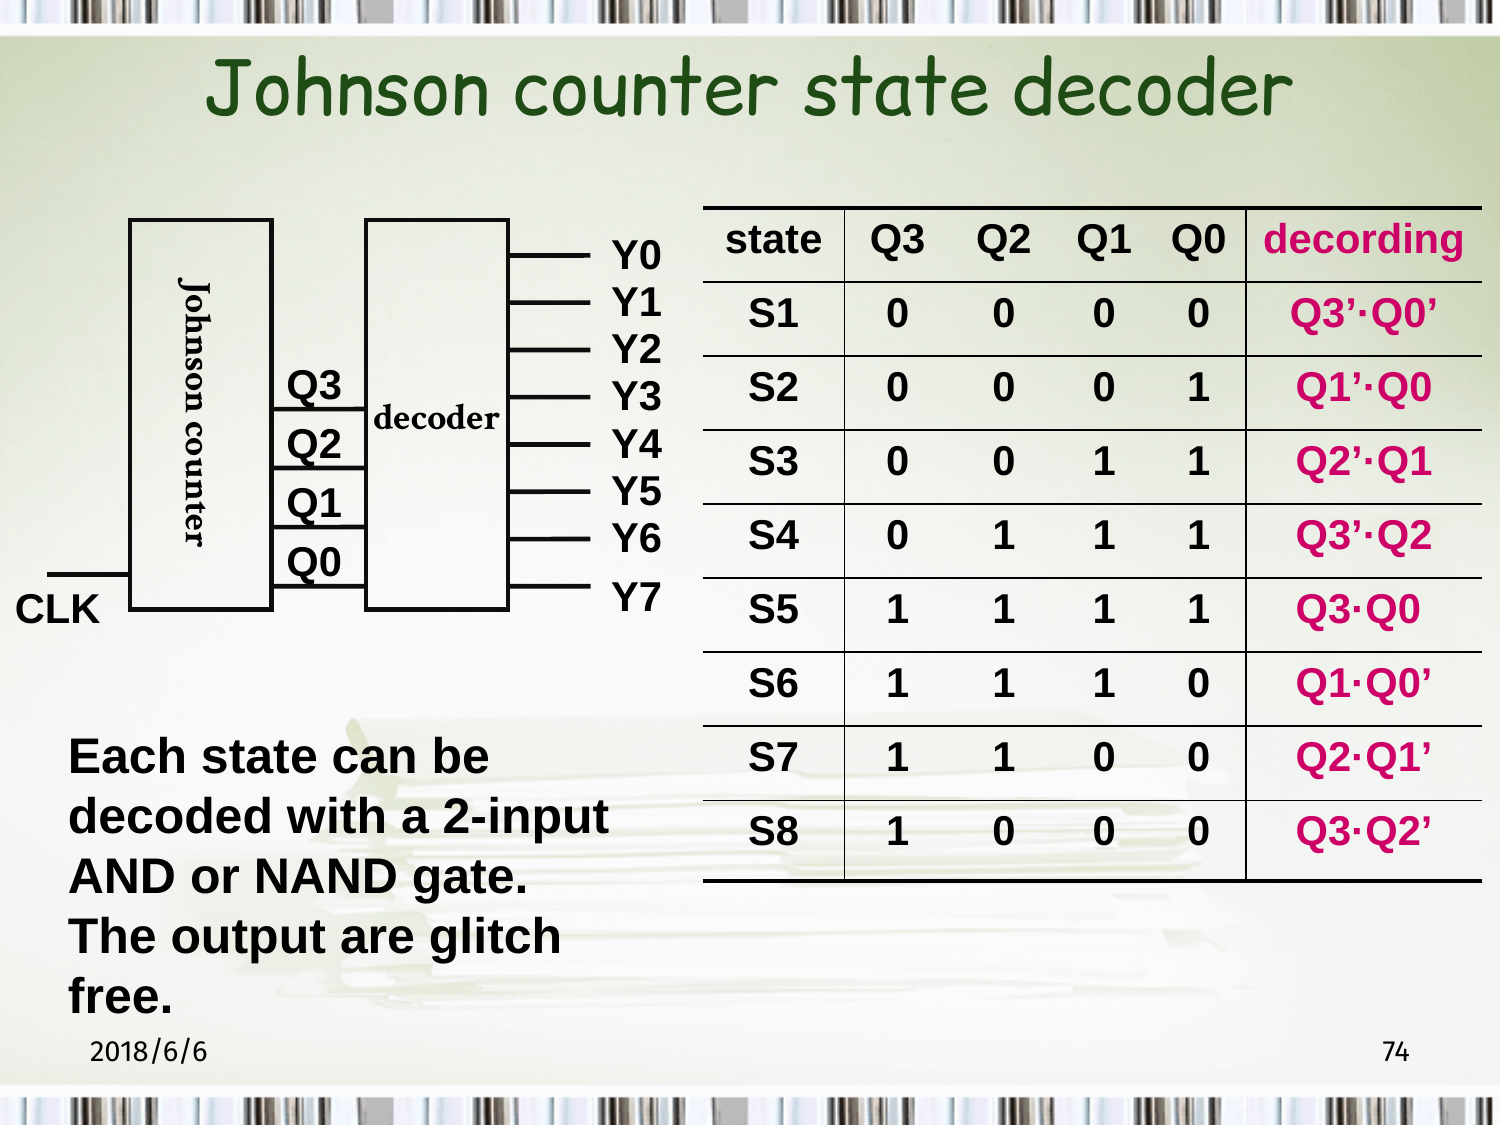

# Johnson counter state decoder
| state | Q3 | Q2 | Q1 | Q0 | decording |
| --- | --- | --- | --- | --- | --- |
| S1 | 0 | 0 | 0 | 0 | Q3’·Q0’ |
| S2 | 0 | 0 | 0 | 1 | Q1’·Q0 |
| S3 | 0 | 0 | 1 | 1 | Q2’·Q1 |
| S4 | 0 | 1 | 1 | 1 | Q3’·Q2 |
| S5 | 1 | 1 | 1 | 1 | Q3·Q0 |
| S6 | 1 | 1 | 1 | 0 | Q1·Q0’ |
| S7 | 1 | 1 | 0 | 0 | Q2·Q1’ |
| S8 | 1 | 0 | 0 | 0 | Q3·Q2’ |
Johnson counter
decoder
Y0

Y1

Y2
Q3

Y3

Q2
Y4

Y5

Q1

Y6

Q0

Y7
CLK

Each state can be decoded with a 2-input AND or NAND gate. The output are glitch free.
2018/6/6
74